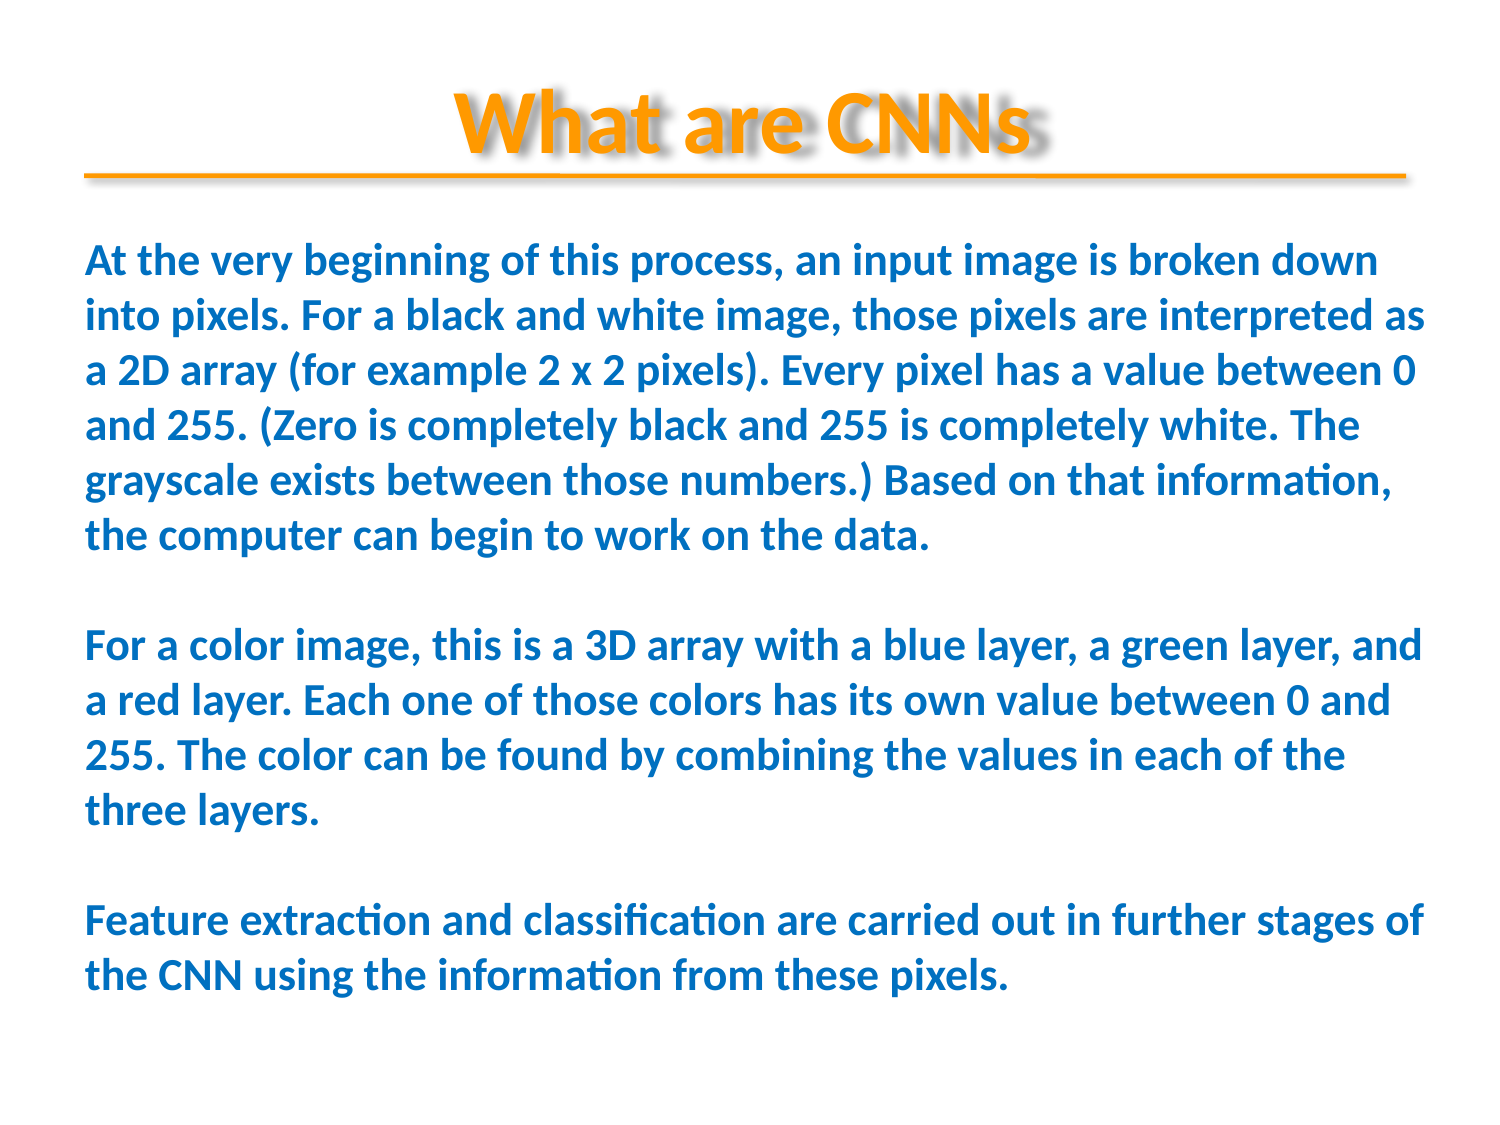

# What are CNNs
At the very beginning of this process, an input image is broken down into pixels. For a black and white image, those pixels are interpreted as a 2D array (for example 2 x 2 pixels). Every pixel has a value between 0 and 255. (Zero is completely black and 255 is completely white. The grayscale exists between those numbers.) Based on that information, the computer can begin to work on the data.

For a color image, this is a 3D array with a blue layer, a green layer, and a red layer. Each one of those colors has its own value between 0 and 255. The color can be found by combining the values in each of the three layers.

Feature extraction and classification are carried out in further stages of the CNN using the information from these pixels.